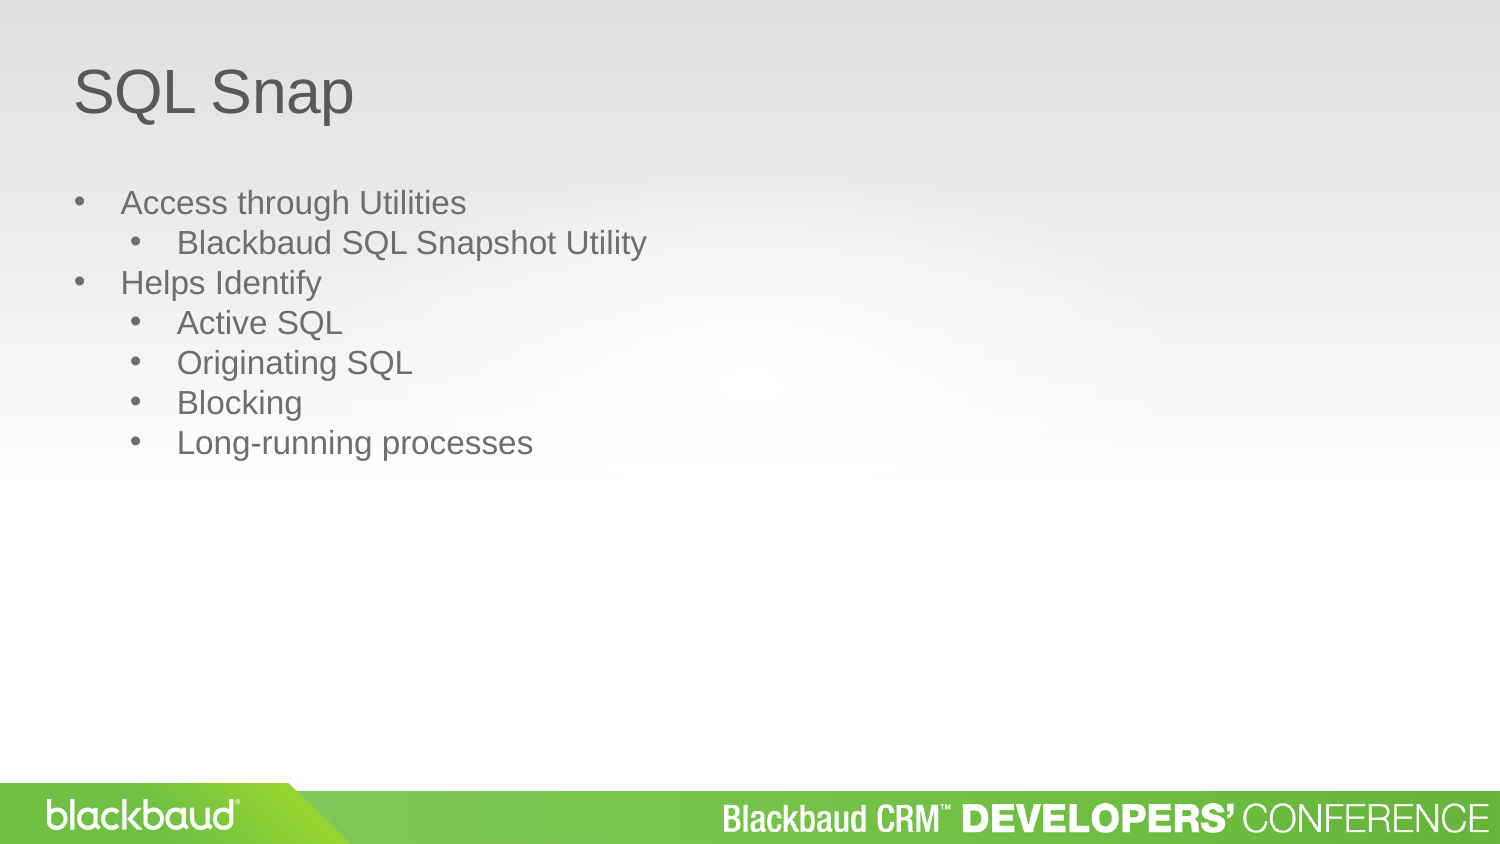

SQL Snap
Access through Utilities
Blackbaud SQL Snapshot Utility
Helps Identify
Active SQL
Originating SQL
Blocking
Long-running processes